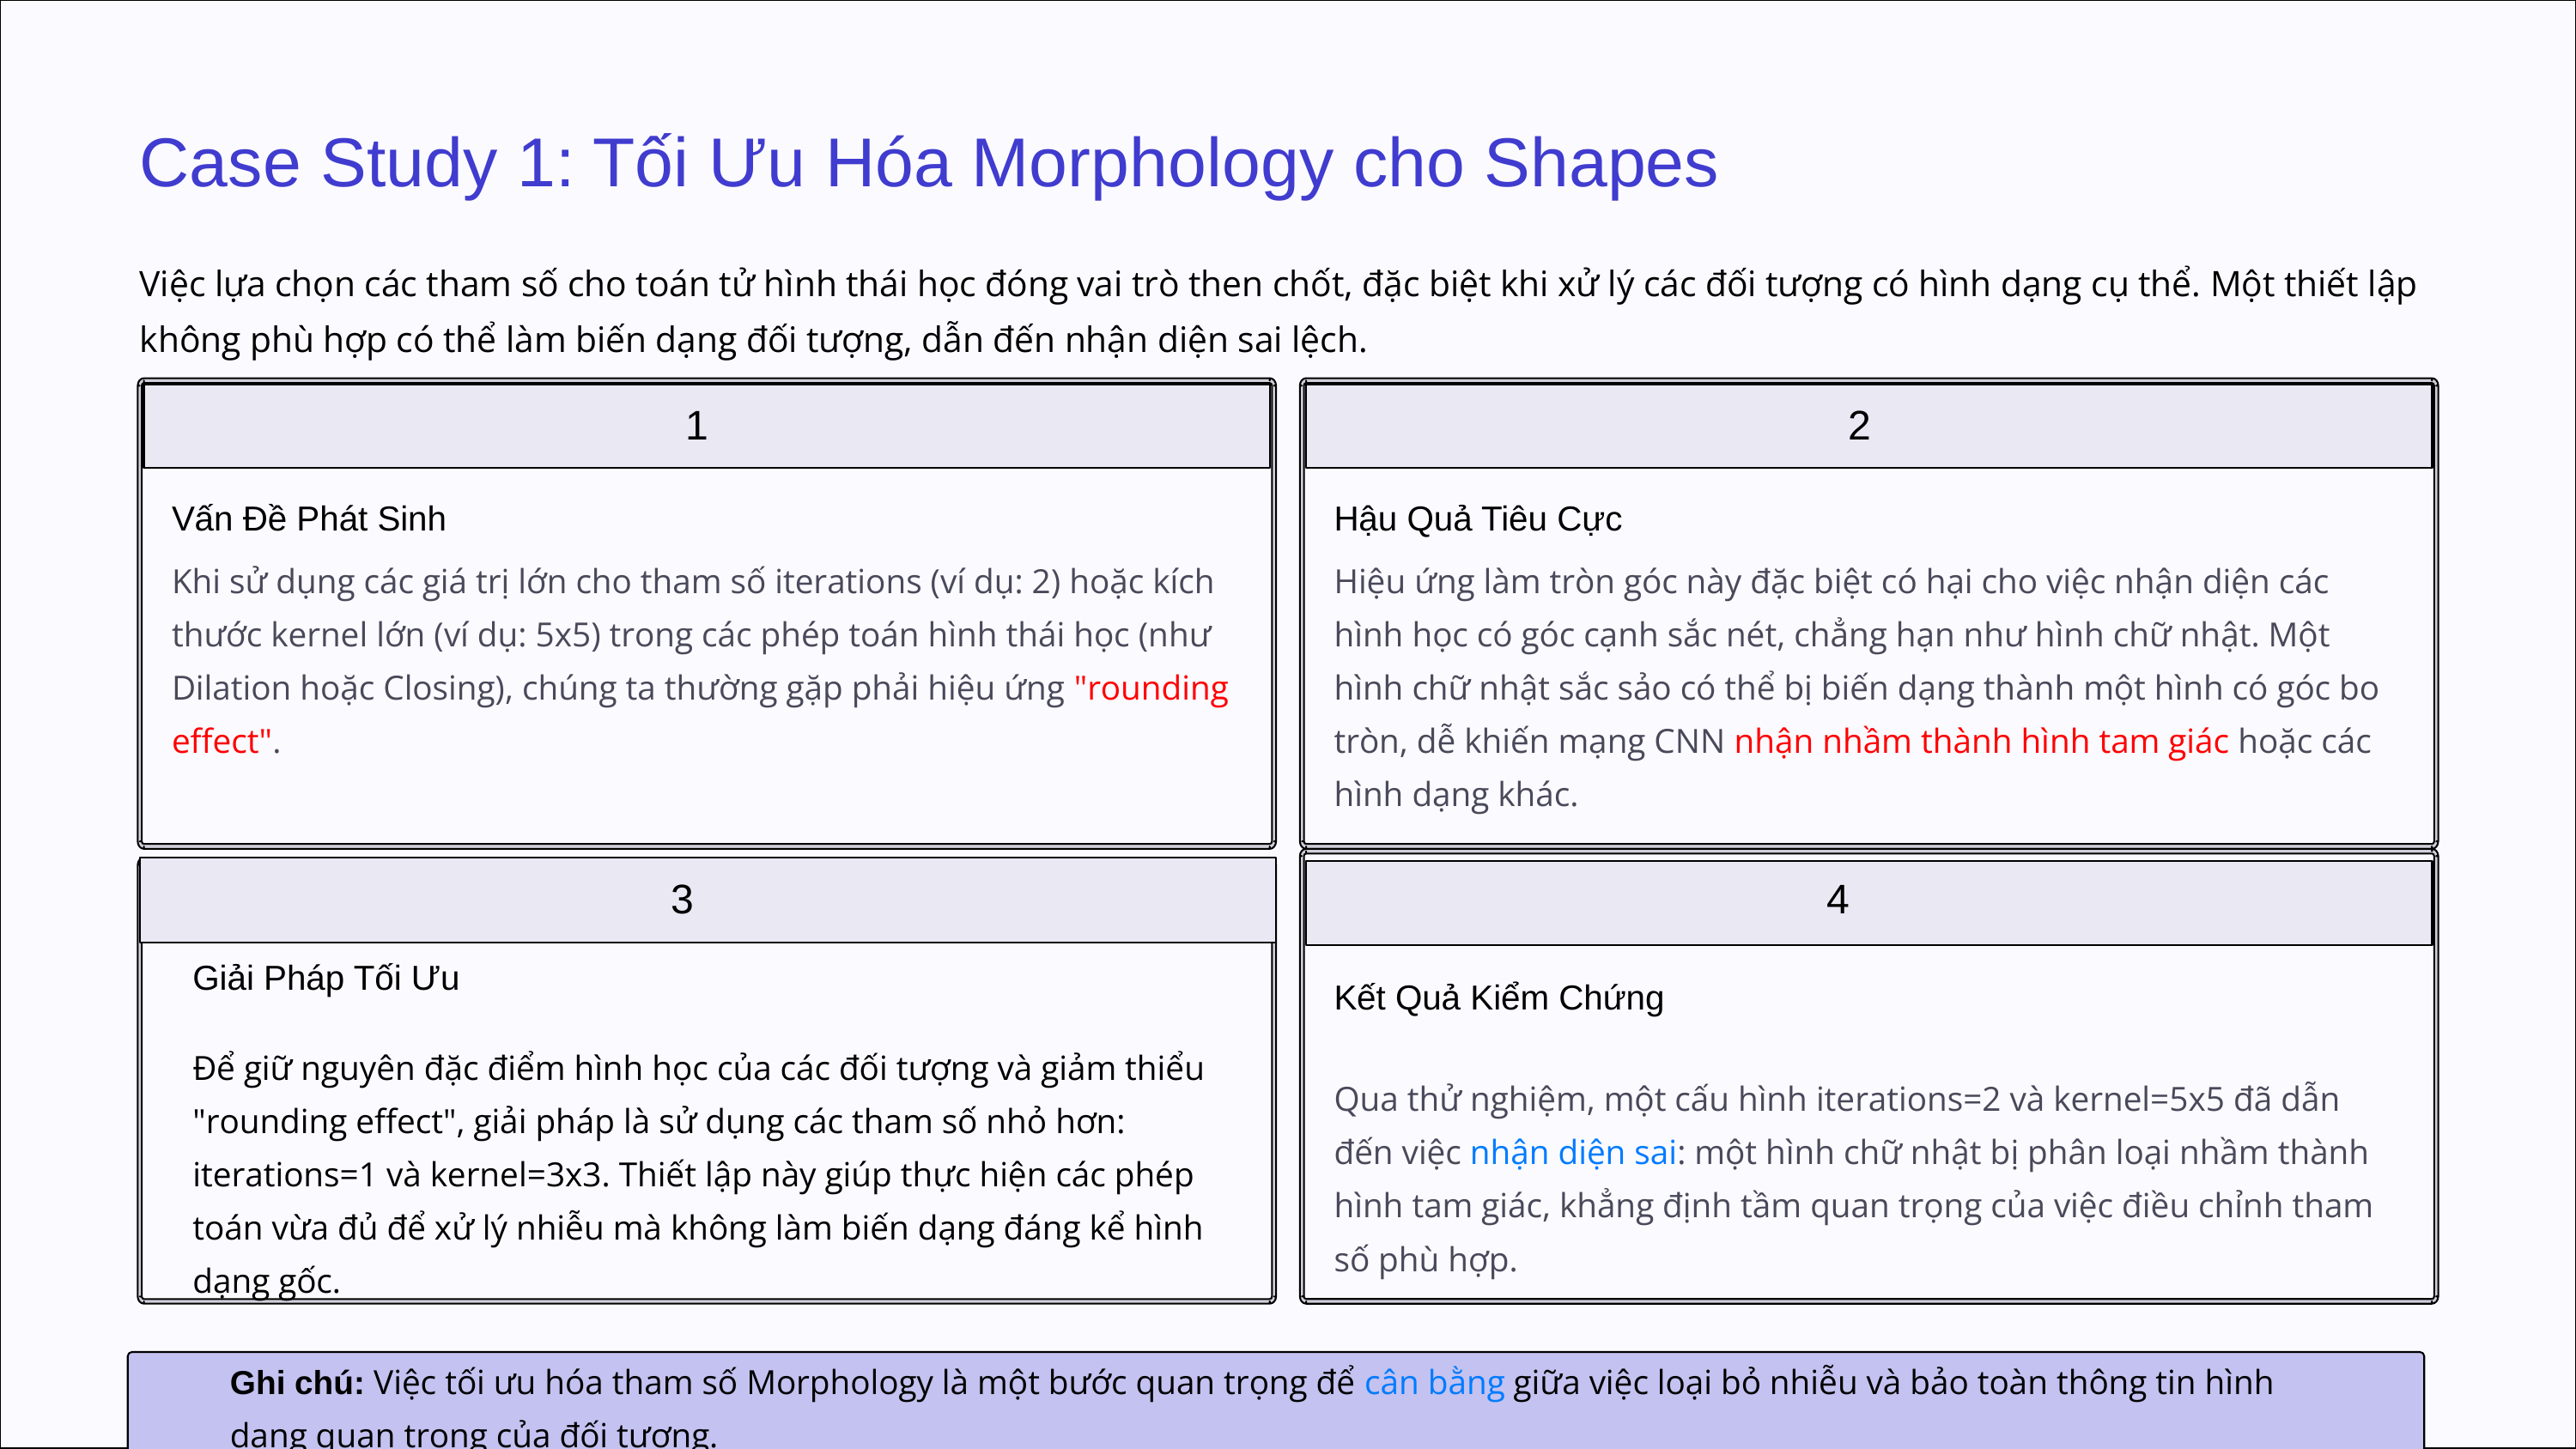

Case Study 1: Tối Ưu Hóa Morphology cho Shapes
Việc lựa chọn các tham số cho toán tử hình thái học đóng vai trò then chốt, đặc biệt khi xử lý các đối tượng có hình dạng cụ thể. Một thiết lập không phù hợp có thể làm biến dạng đối tượng, dẫn đến nhận diện sai lệch.

1
2
Vấn Đề Phát Sinh
Hậu Quả Tiêu Cực
Khi sử dụng các giá trị lớn cho tham số iterations (ví dụ: 2) hoặc kích thước kernel lớn (ví dụ: 5x5) trong các phép toán hình thái học (như Dilation hoặc Closing), chúng ta thường gặp phải hiệu ứng "rounding effect".
Hiệu ứng làm tròn góc này đặc biệt có hại cho việc nhận diện các hình học có góc cạnh sắc nét, chẳng hạn như hình chữ nhật. Một hình chữ nhật sắc sảo có thể bị biến dạng thành một hình có góc bo tròn, dễ khiến mạng CNN nhận nhầm thành hình tam giác hoặc các hình dạng khác.

4
3
Giải Pháp Tối Ưu
Kết Quả Kiểm Chứng
Để giữ nguyên đặc điểm hình học của các đối tượng và giảm thiểu "rounding effect", giải pháp là sử dụng các tham số nhỏ hơn: iterations=1 và kernel=3x3. Thiết lập này giúp thực hiện các phép toán vừa đủ để xử lý nhiễu mà không làm biến dạng đáng kể hình dạng gốc.
Qua thử nghiệm, một cấu hình iterations=2 và kernel=5x5 đã dẫn đến việc nhận diện sai: một hình chữ nhật bị phân loại nhầm thành hình tam giác, khẳng định tầm quan trọng của việc điều chỉnh tham số phù hợp.
Ghi chú: Việc tối ưu hóa tham số Morphology là một bước quan trọng để cân bằng giữa việc loại bỏ nhiễu và bảo toàn thông tin hình dạng quan trọng của đối tượng.